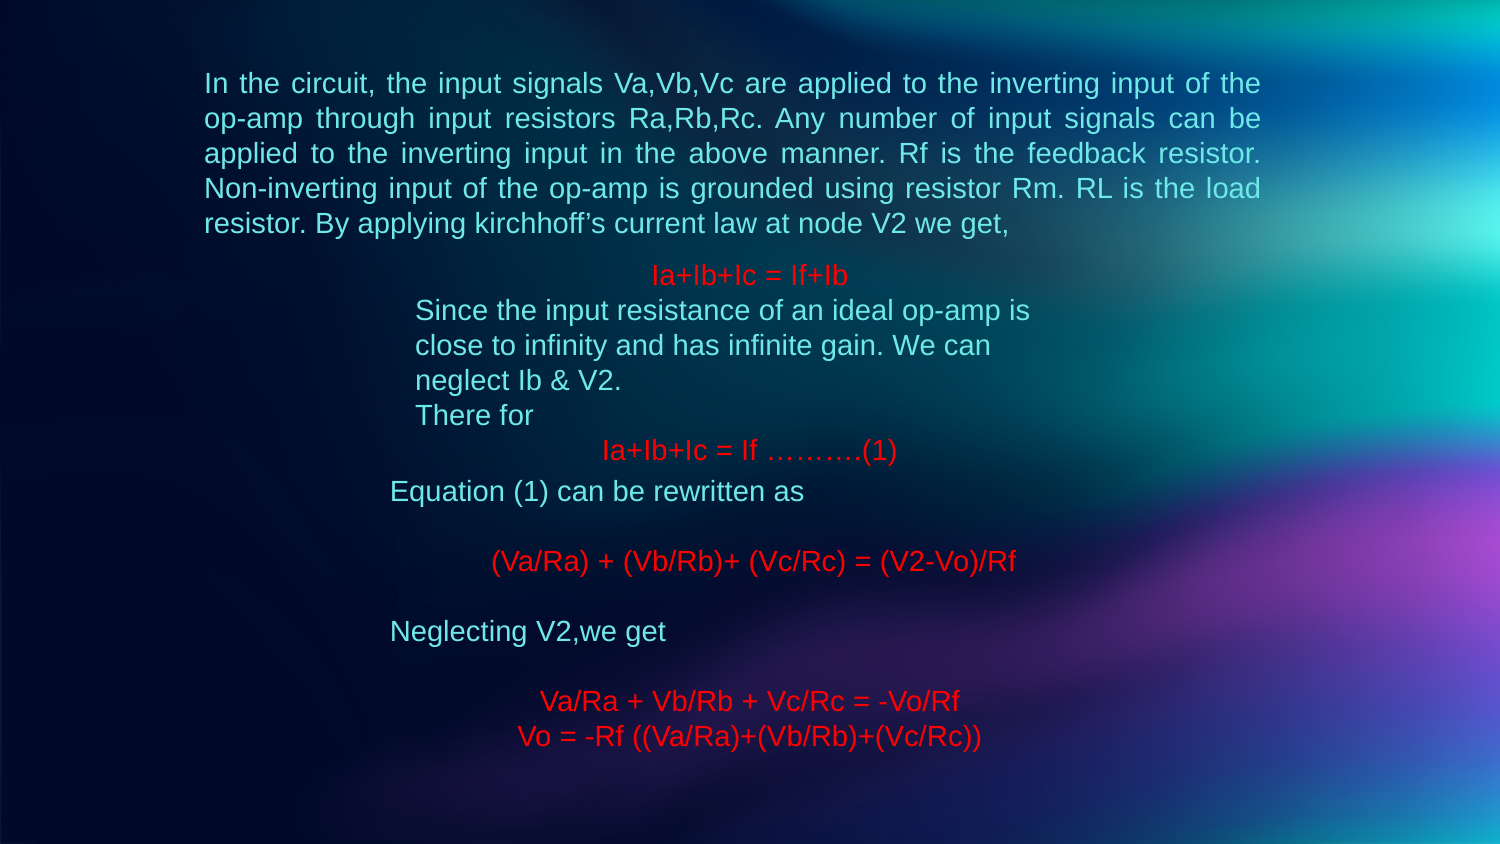

In the circuit, the input signals Va,Vb,Vc are applied to the inverting input of the op-amp through input resistors Ra,Rb,Rc. Any number of input signals can be applied to the inverting input in the above manner. Rf is the feedback resistor. Non-inverting input of the op-amp is grounded using resistor Rm. RL is the load resistor. By applying kirchhoff’s current law at node V2 we get,
Ia+Ib+Ic = If+Ib
Since the input resistance of an ideal op-amp is close to infinity and has infinite gain. We can neglect Ib & V2.
There for
Ia+Ib+Ic = If ……….(1)
Equation (1) can be rewritten as

 (Va/Ra) + (Vb/Rb)+ (Vc/Rc) = (V2-Vo)/Rf

Neglecting V2,we get

Va/Ra + Vb/Rb + Vc/Rc = -Vo/Rf
Vo = -Rf ((Va/Ra)+(Vb/Rb)+(Vc/Rc))